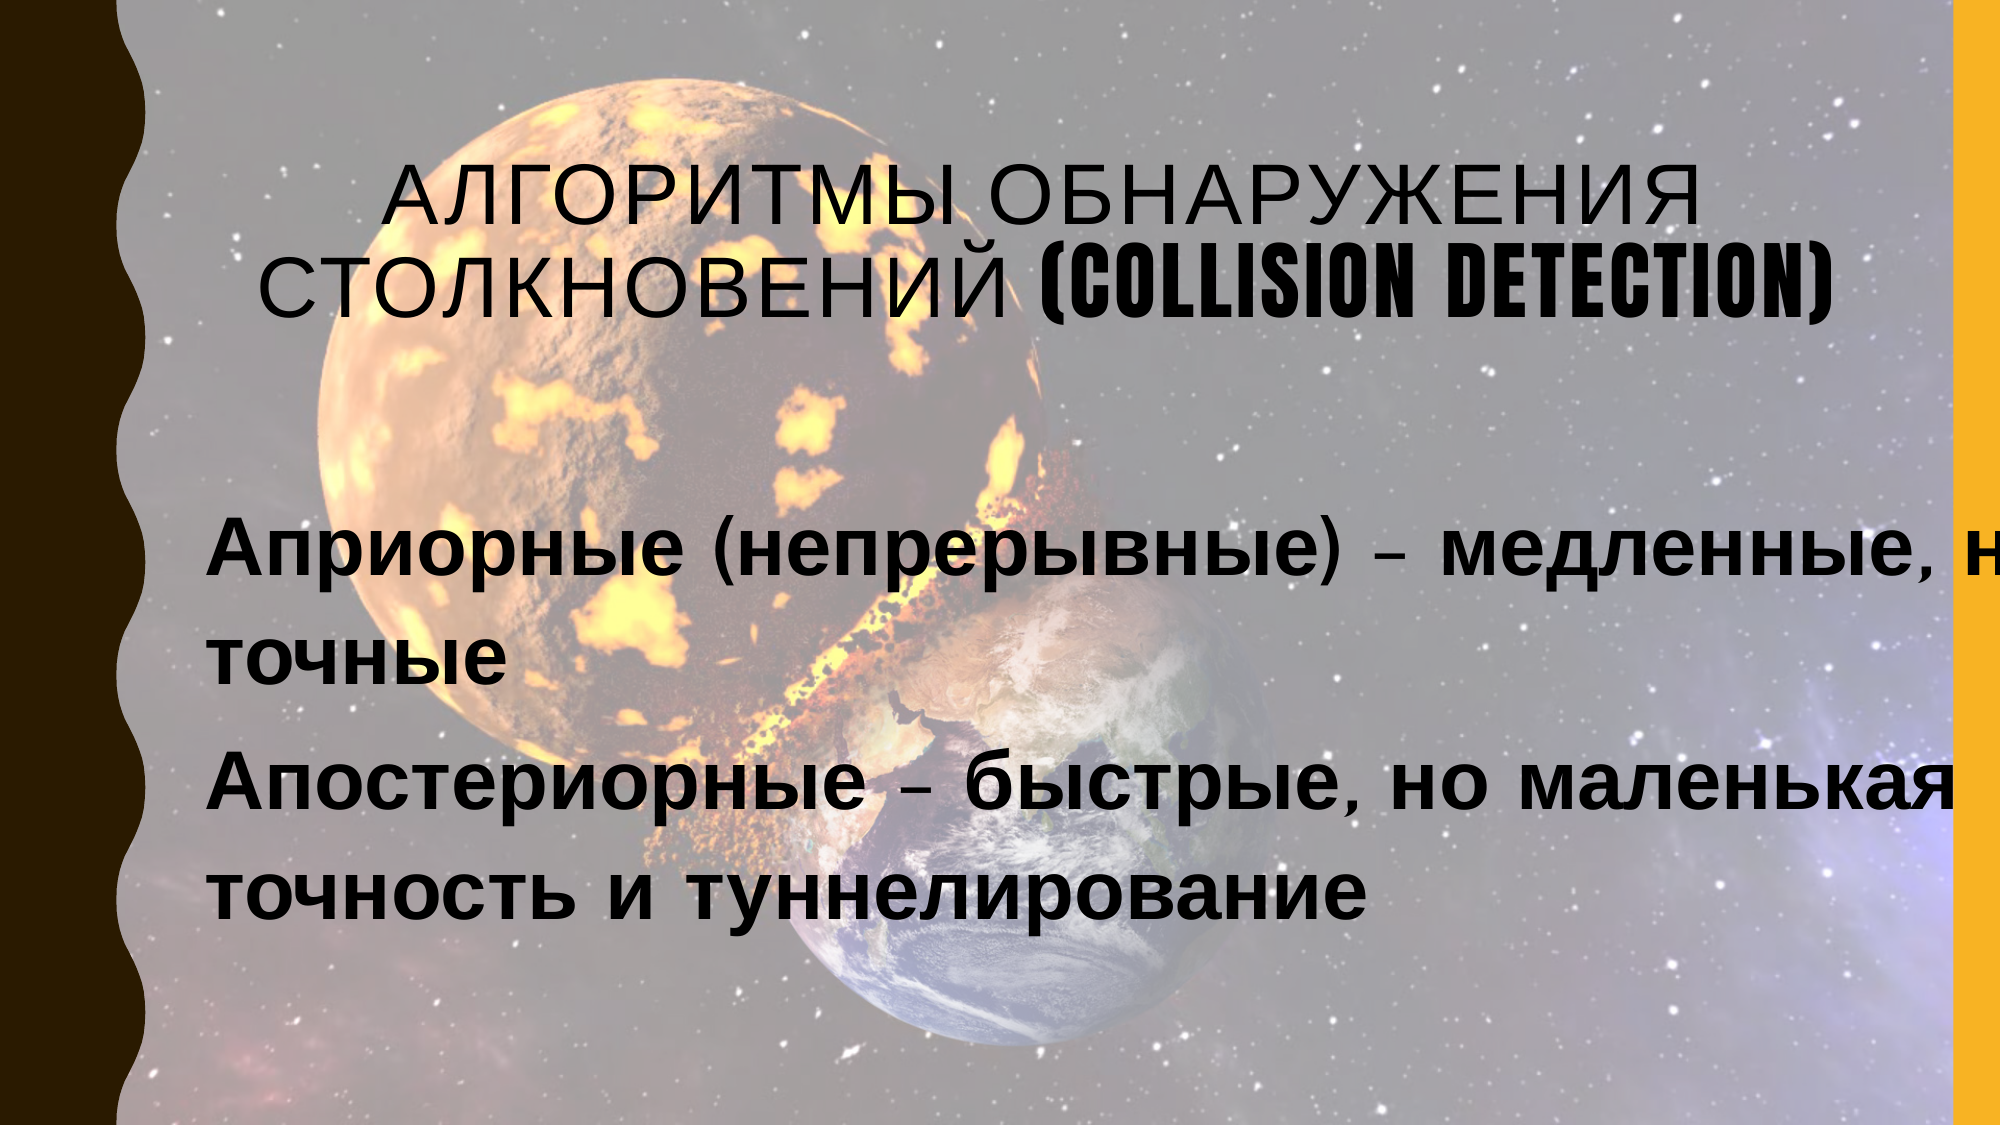

# Алгоритмы обнаружения столкновений (collision detection)
Априорные (непрерывные) – медленные, но точные
Апостериорные – быстрые, но маленькая точность и туннелирование